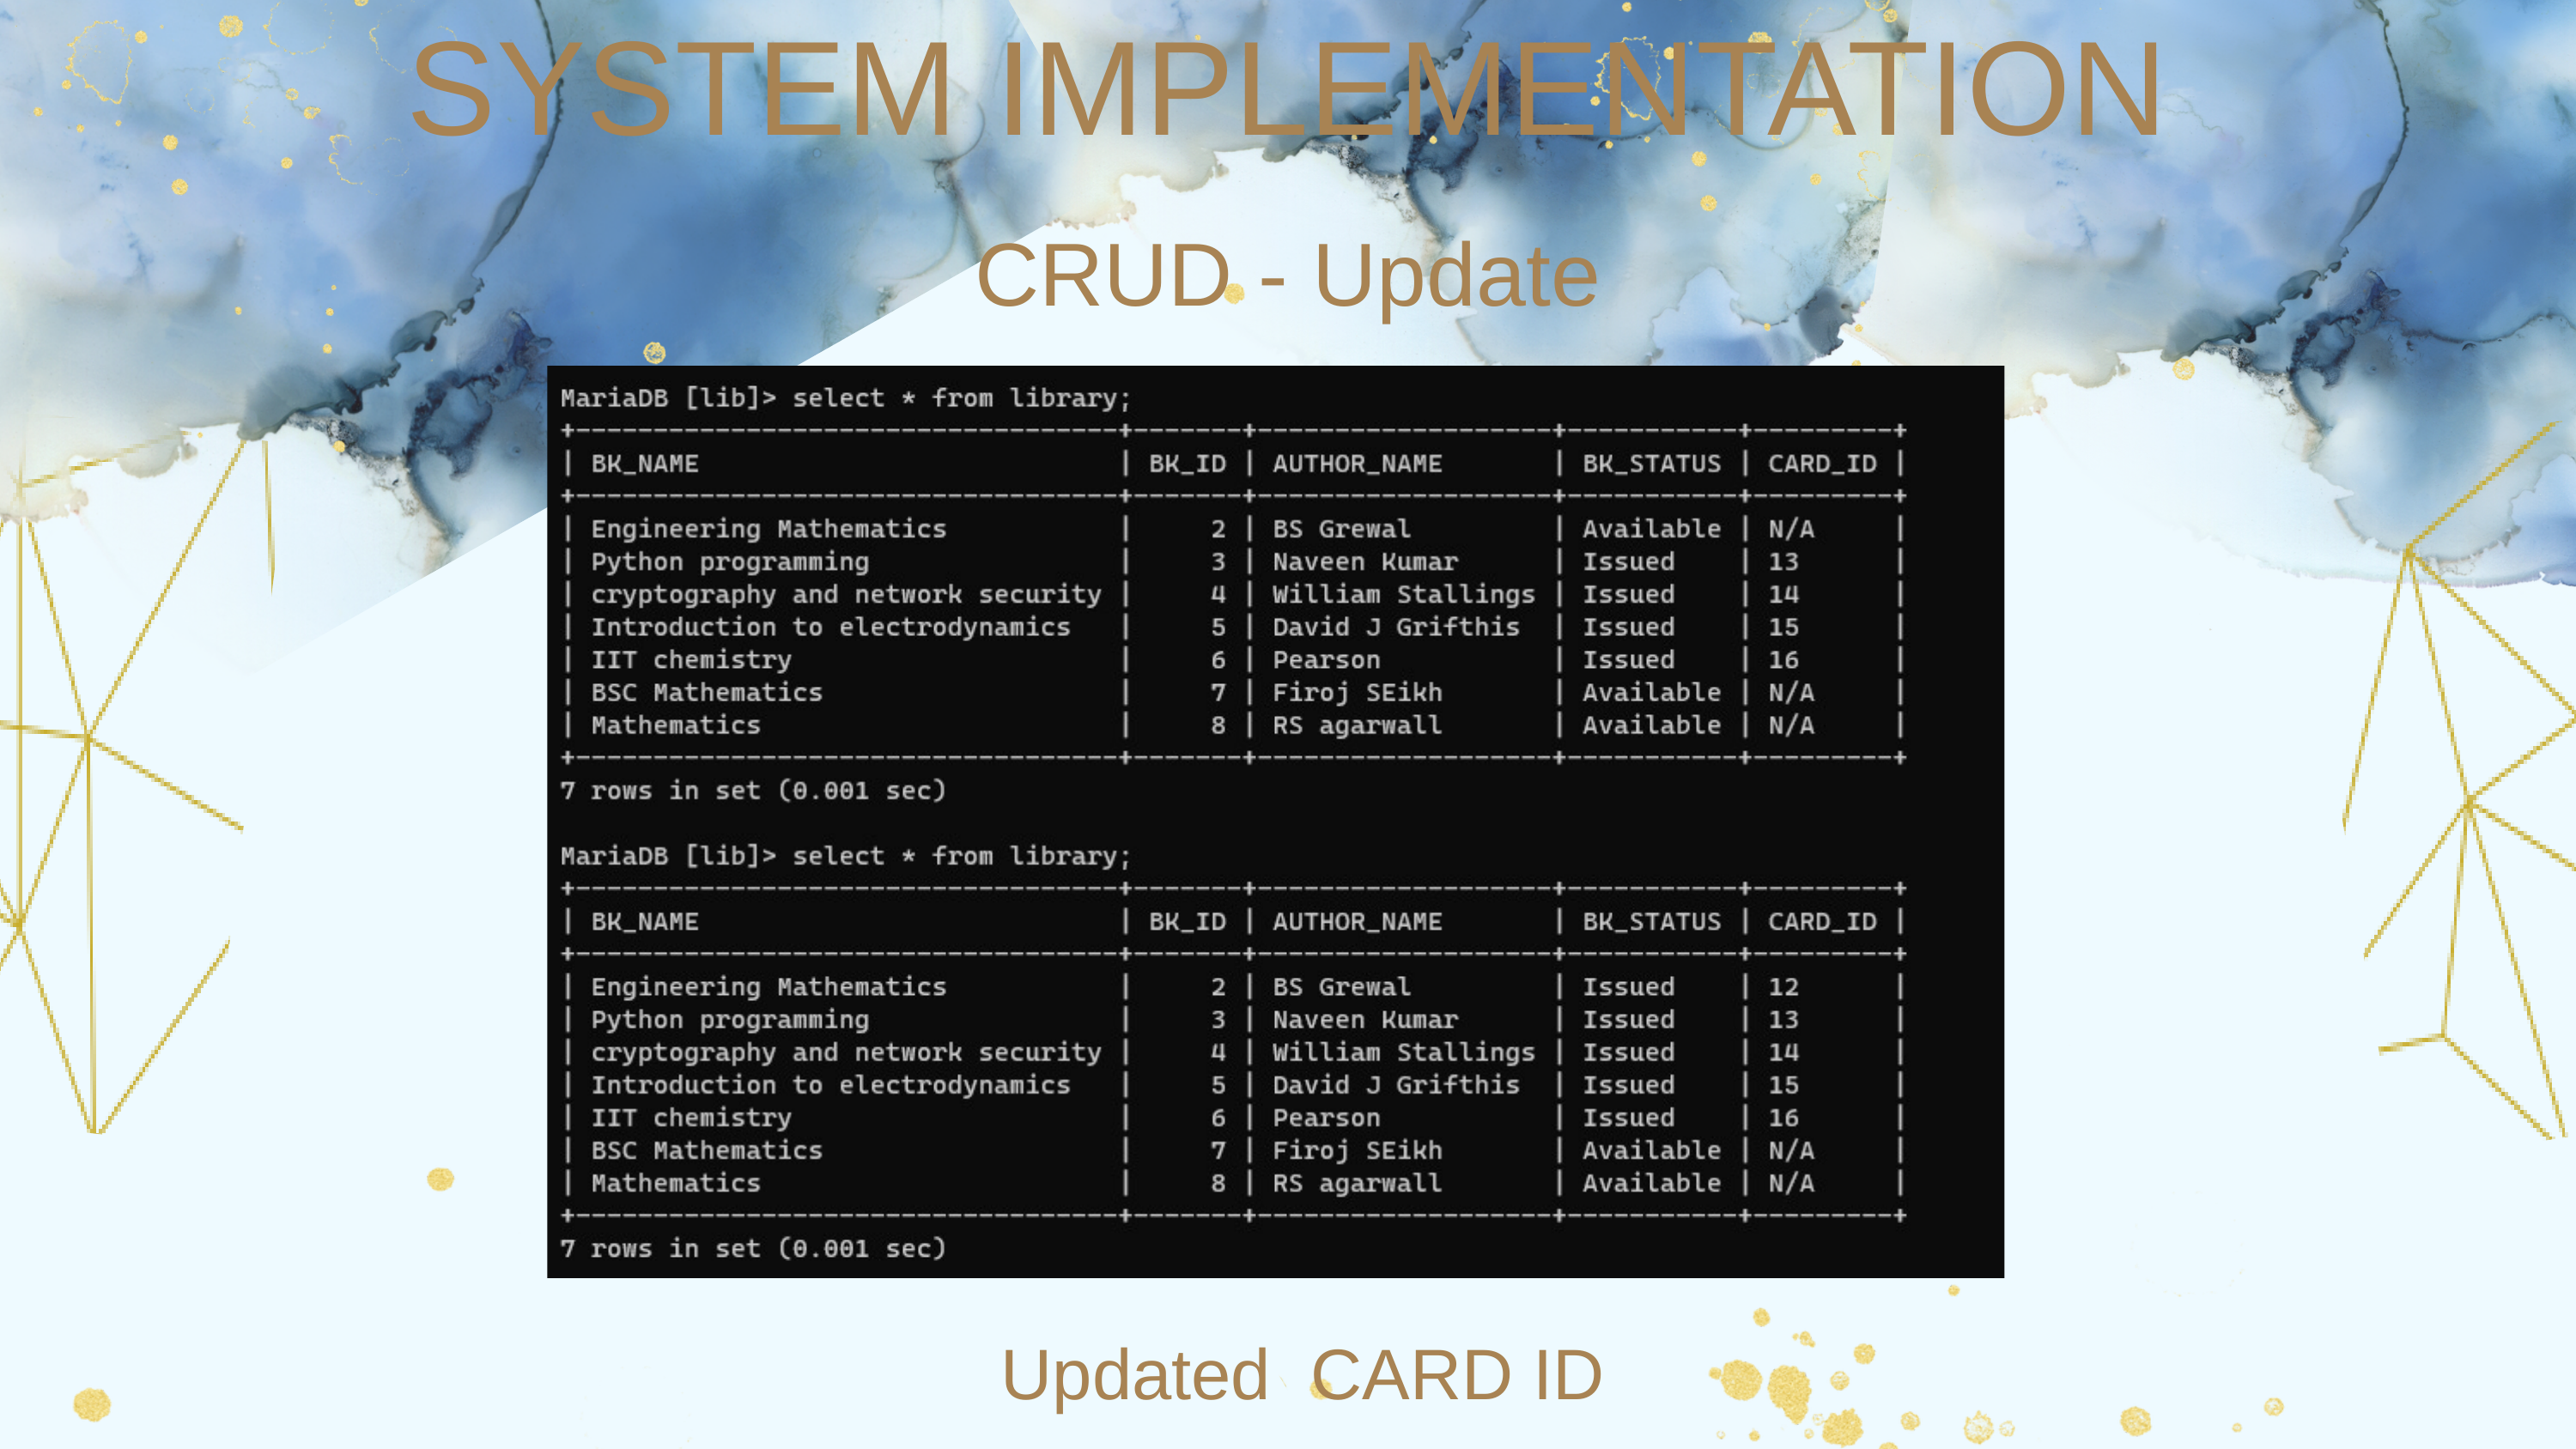

SYSTEM IMPLEMENTATION
CRUD - Update

Updated  CARD ID